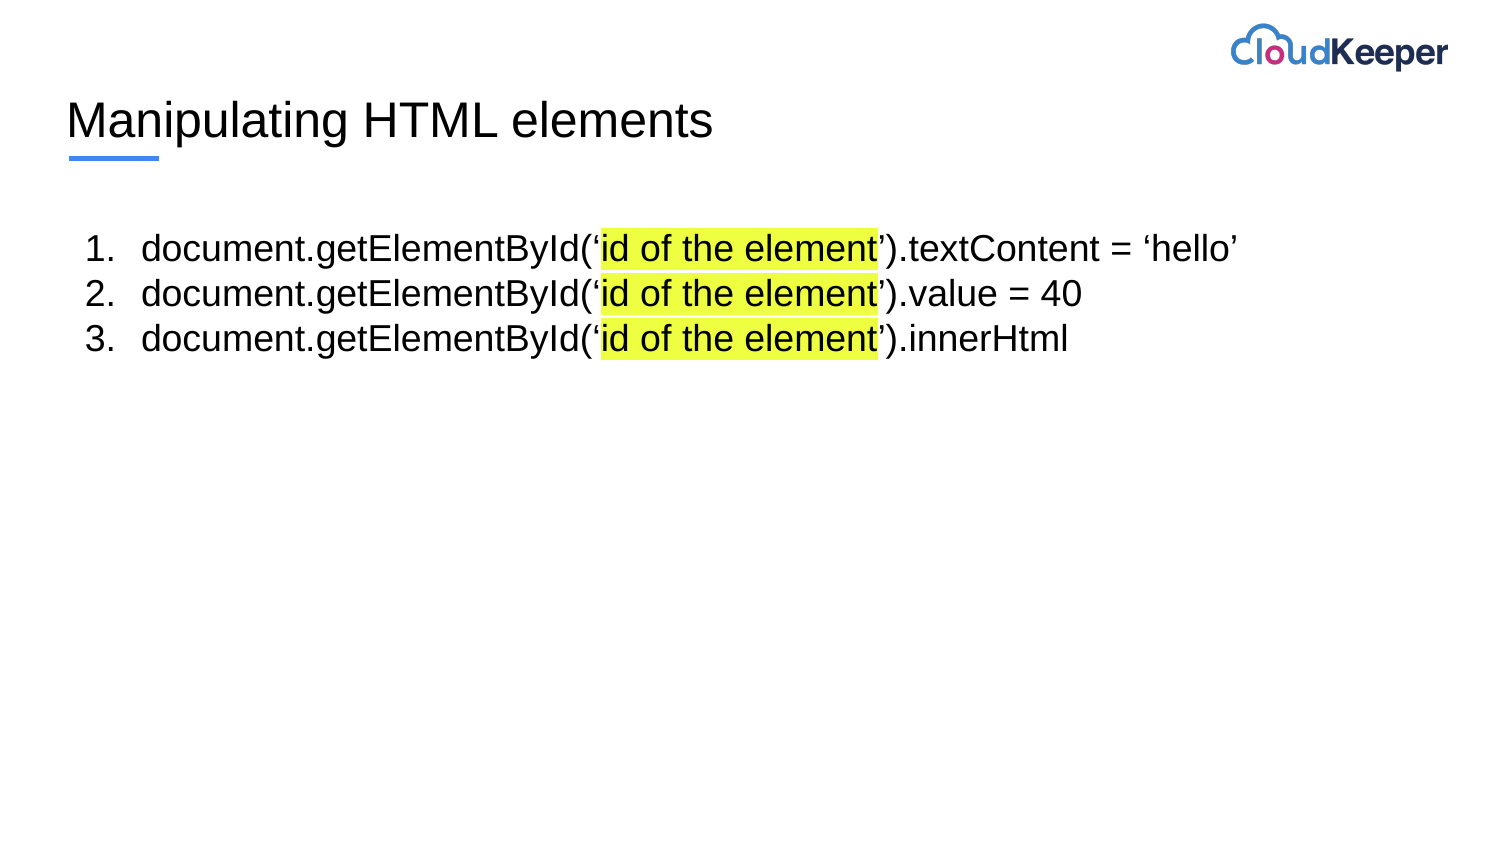

# Manipulating HTML elements

document.getElementById(‘id of the element’).textContent = ‘hello’
document.getElementById(‘id of the element’).value = 40
document.getElementById(‘id of the element’).innerHtml